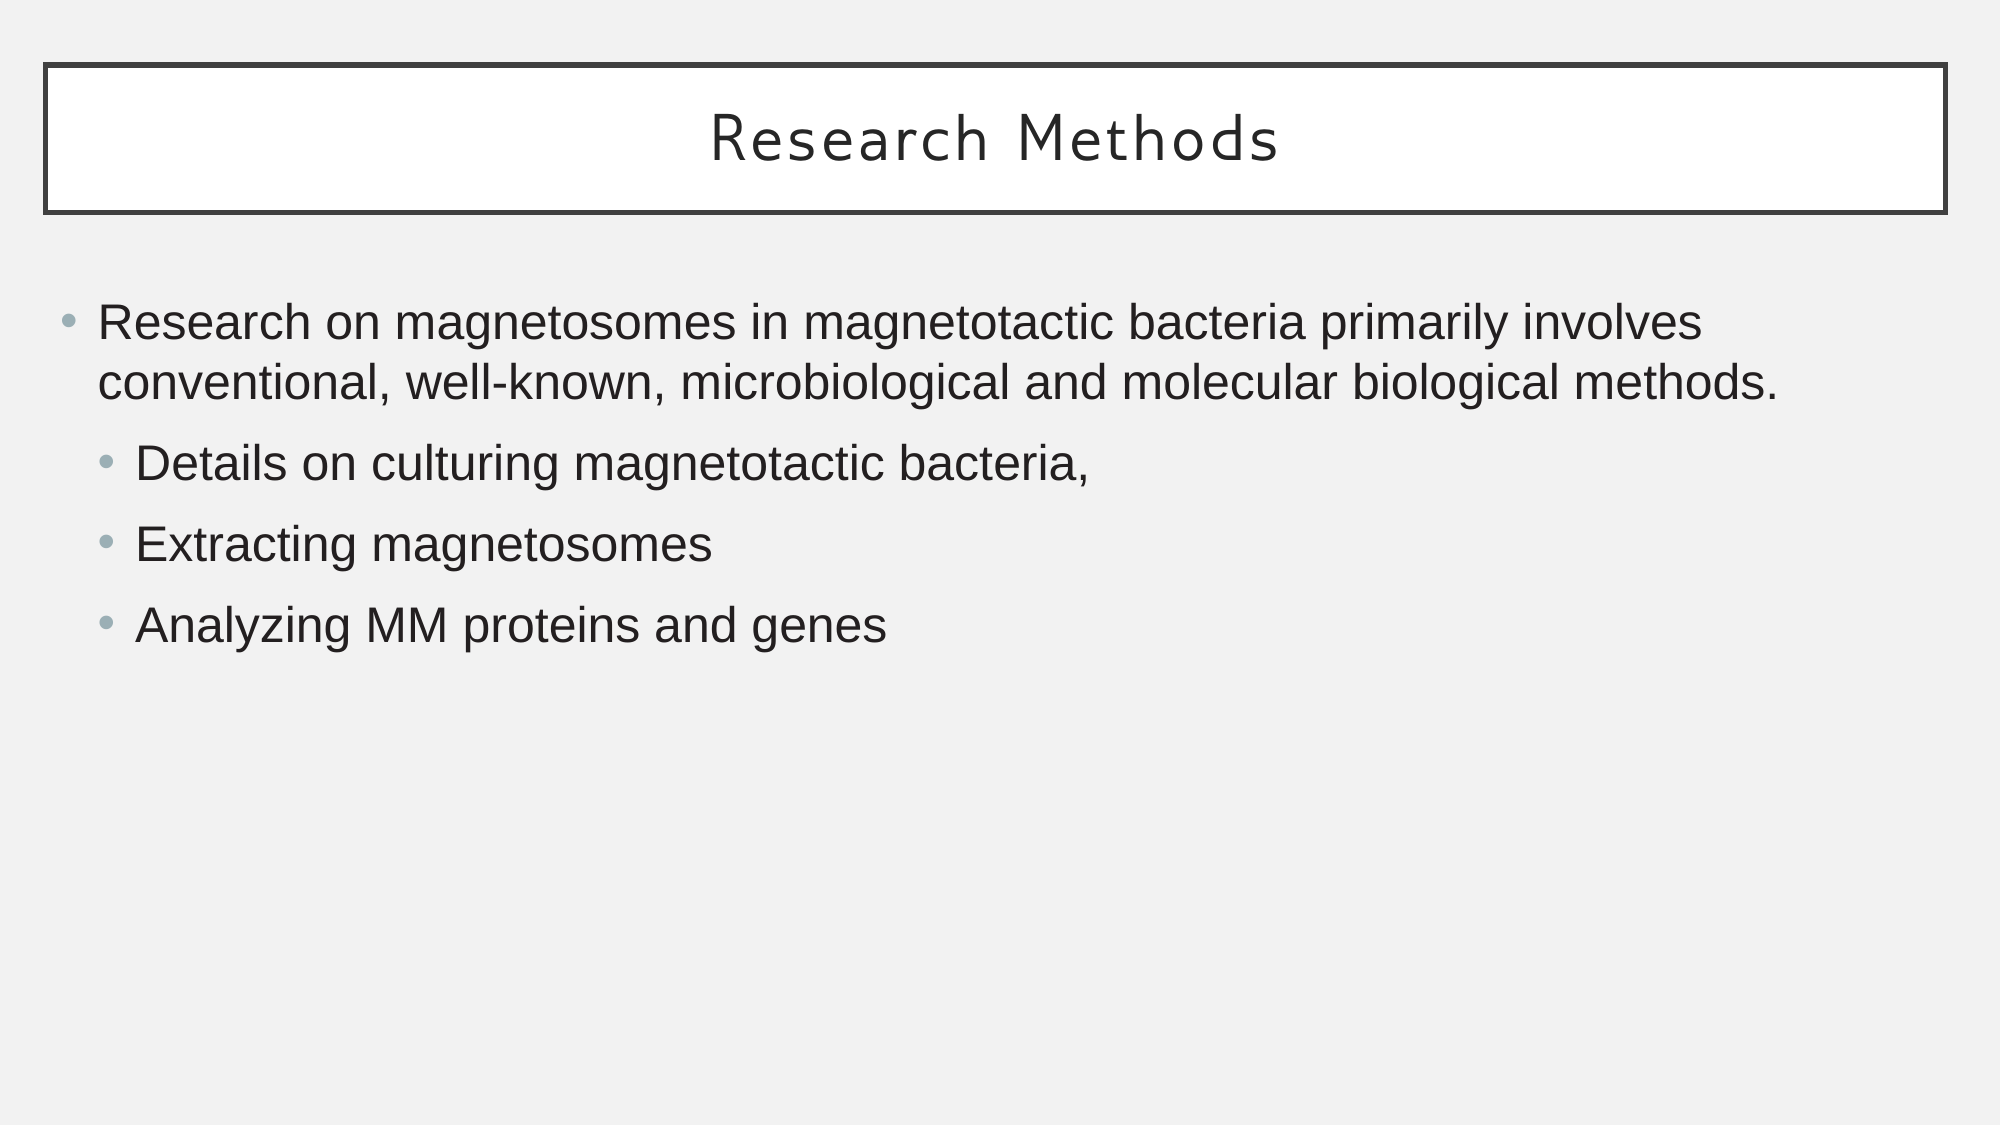

# Research Methods
Research on magnetosomes in magnetotactic bacteria primarily involves conventional, well-known, microbiological and molecular biological methods.
Details on culturing magnetotactic bacteria,
Extracting magnetosomes
Analyzing MM proteins and genes